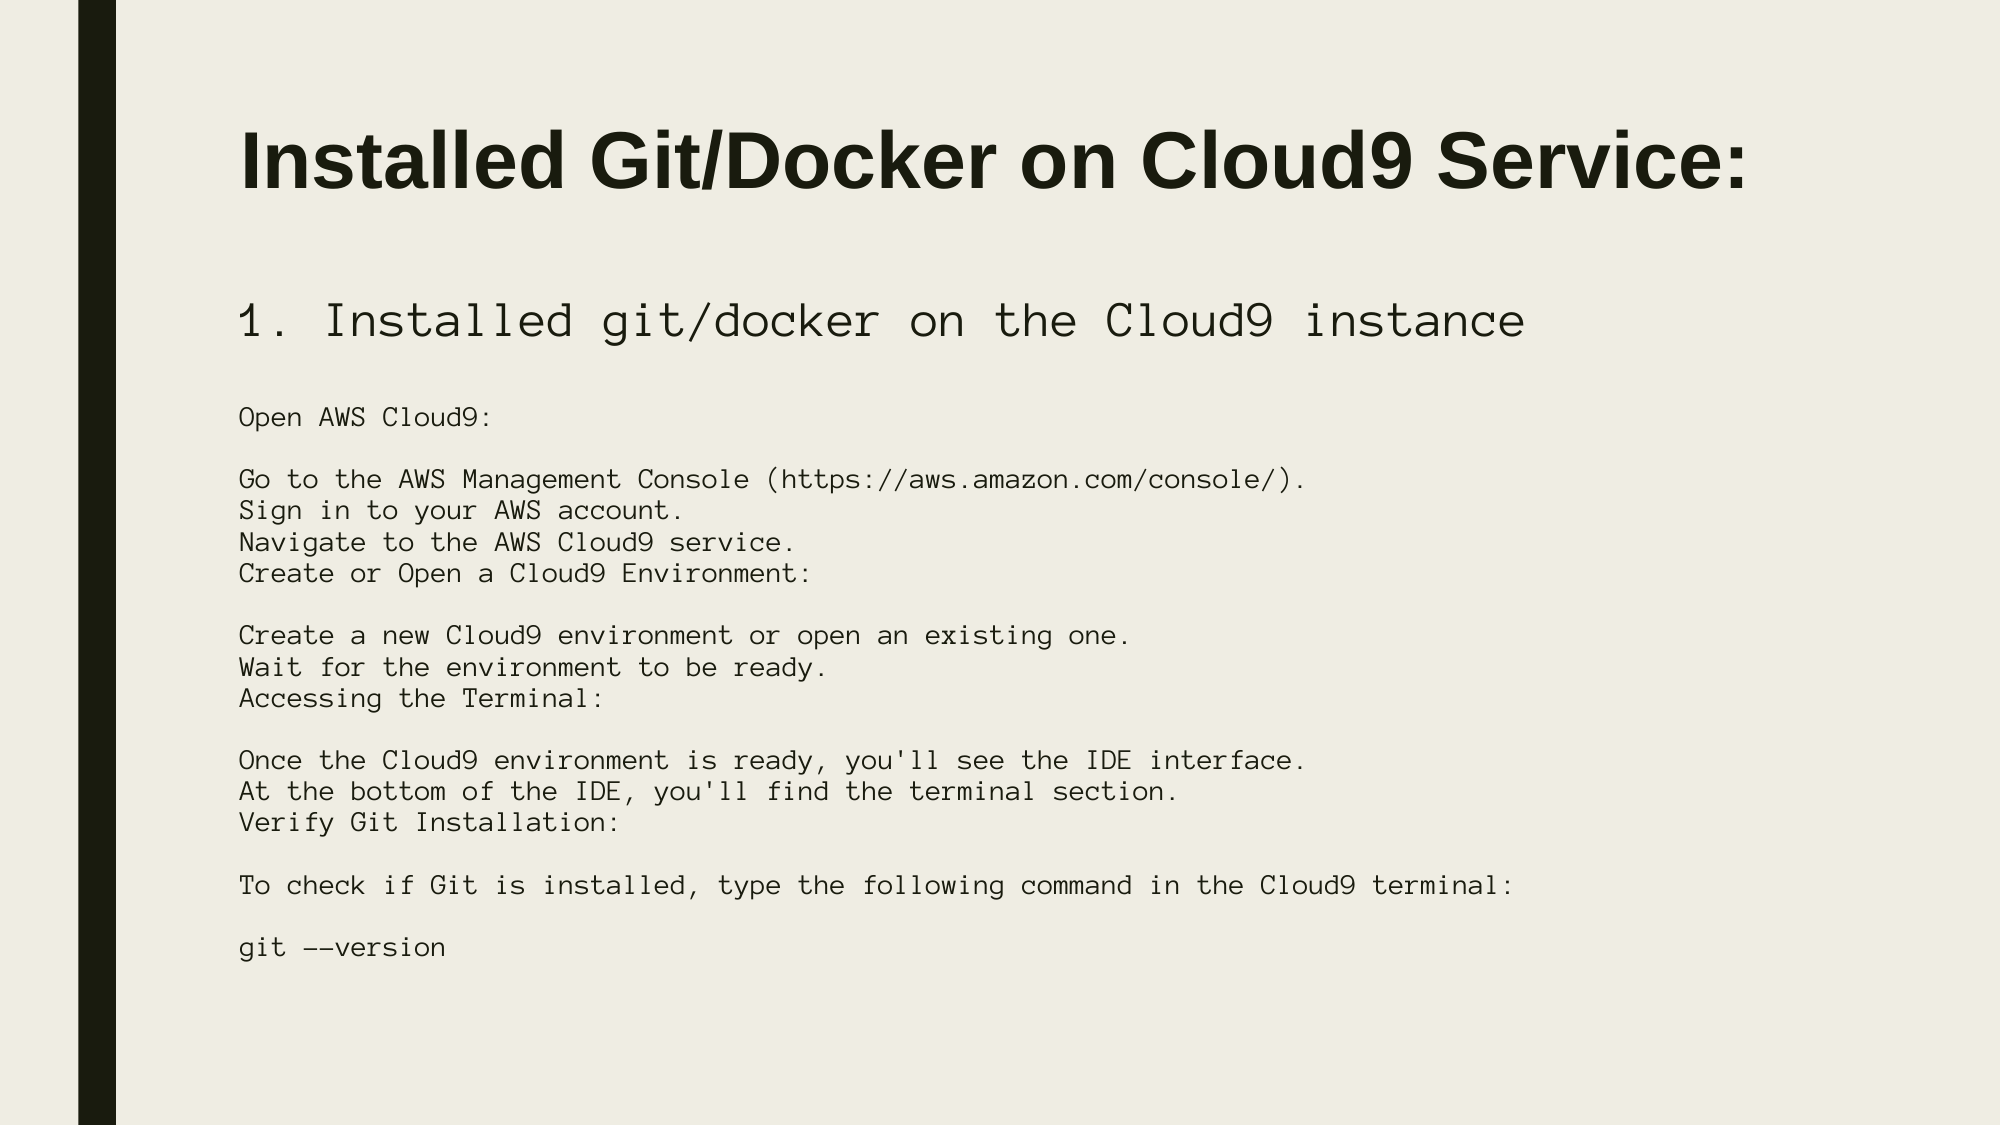

# Installed Git/Docker on Cloud9 Service: 1. Installed git/docker on the Cloud9 instance Open AWS Cloud9: Go to the AWS Management Console (https://aws.amazon.com/console/). Sign in to your AWS account. Navigate to the AWS Cloud9 service. Create or Open a Cloud9 Environment: Create a new Cloud9 environment or open an existing one. Wait for the environment to be ready. Accessing the Terminal: Once the Cloud9 environment is ready, you'll see the IDE interface. At the bottom of the IDE, you'll find the terminal section. Verify Git Installation: To check if Git is installed, type the following command in the Cloud9 terminal: git --version